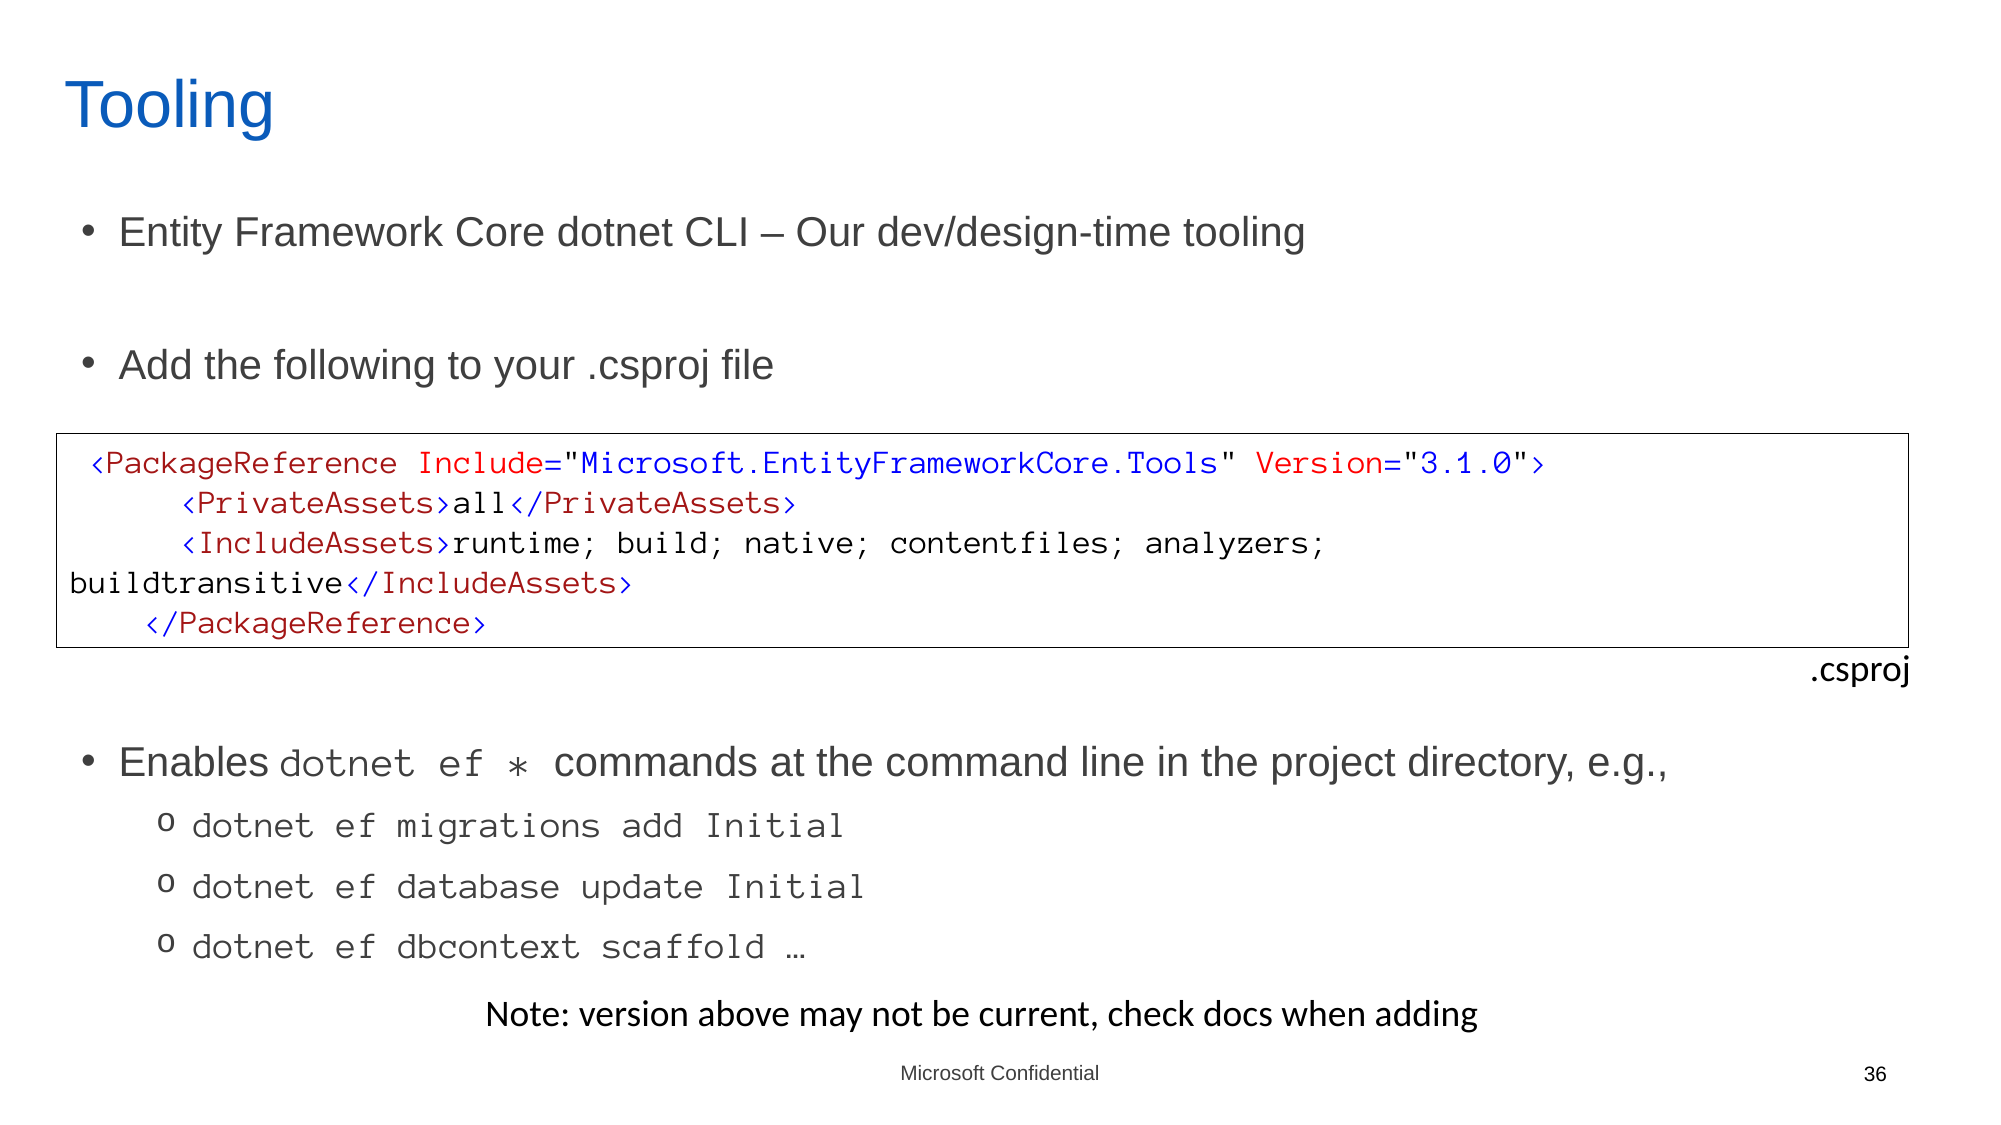

# Tooling
Entity Framework Core dotnet CLI – Our dev/design-time tooling

Add the following to your .csproj file

Enables dotnet ef * commands at the command line in the project directory, e.g.,
dotnet ef migrations add Initial
dotnet ef database update Initial
dotnet ef dbcontext scaffold …
 <PackageReference Include="Microsoft.EntityFrameworkCore.Tools" Version="3.1.0">
      <PrivateAssets>all</PrivateAssets>
      <IncludeAssets>runtime; build; native; contentfiles; analyzers; buildtransitive</IncludeAssets>
    </PackageReference>
.csproj
Note: version above may not be current, check docs when adding
36